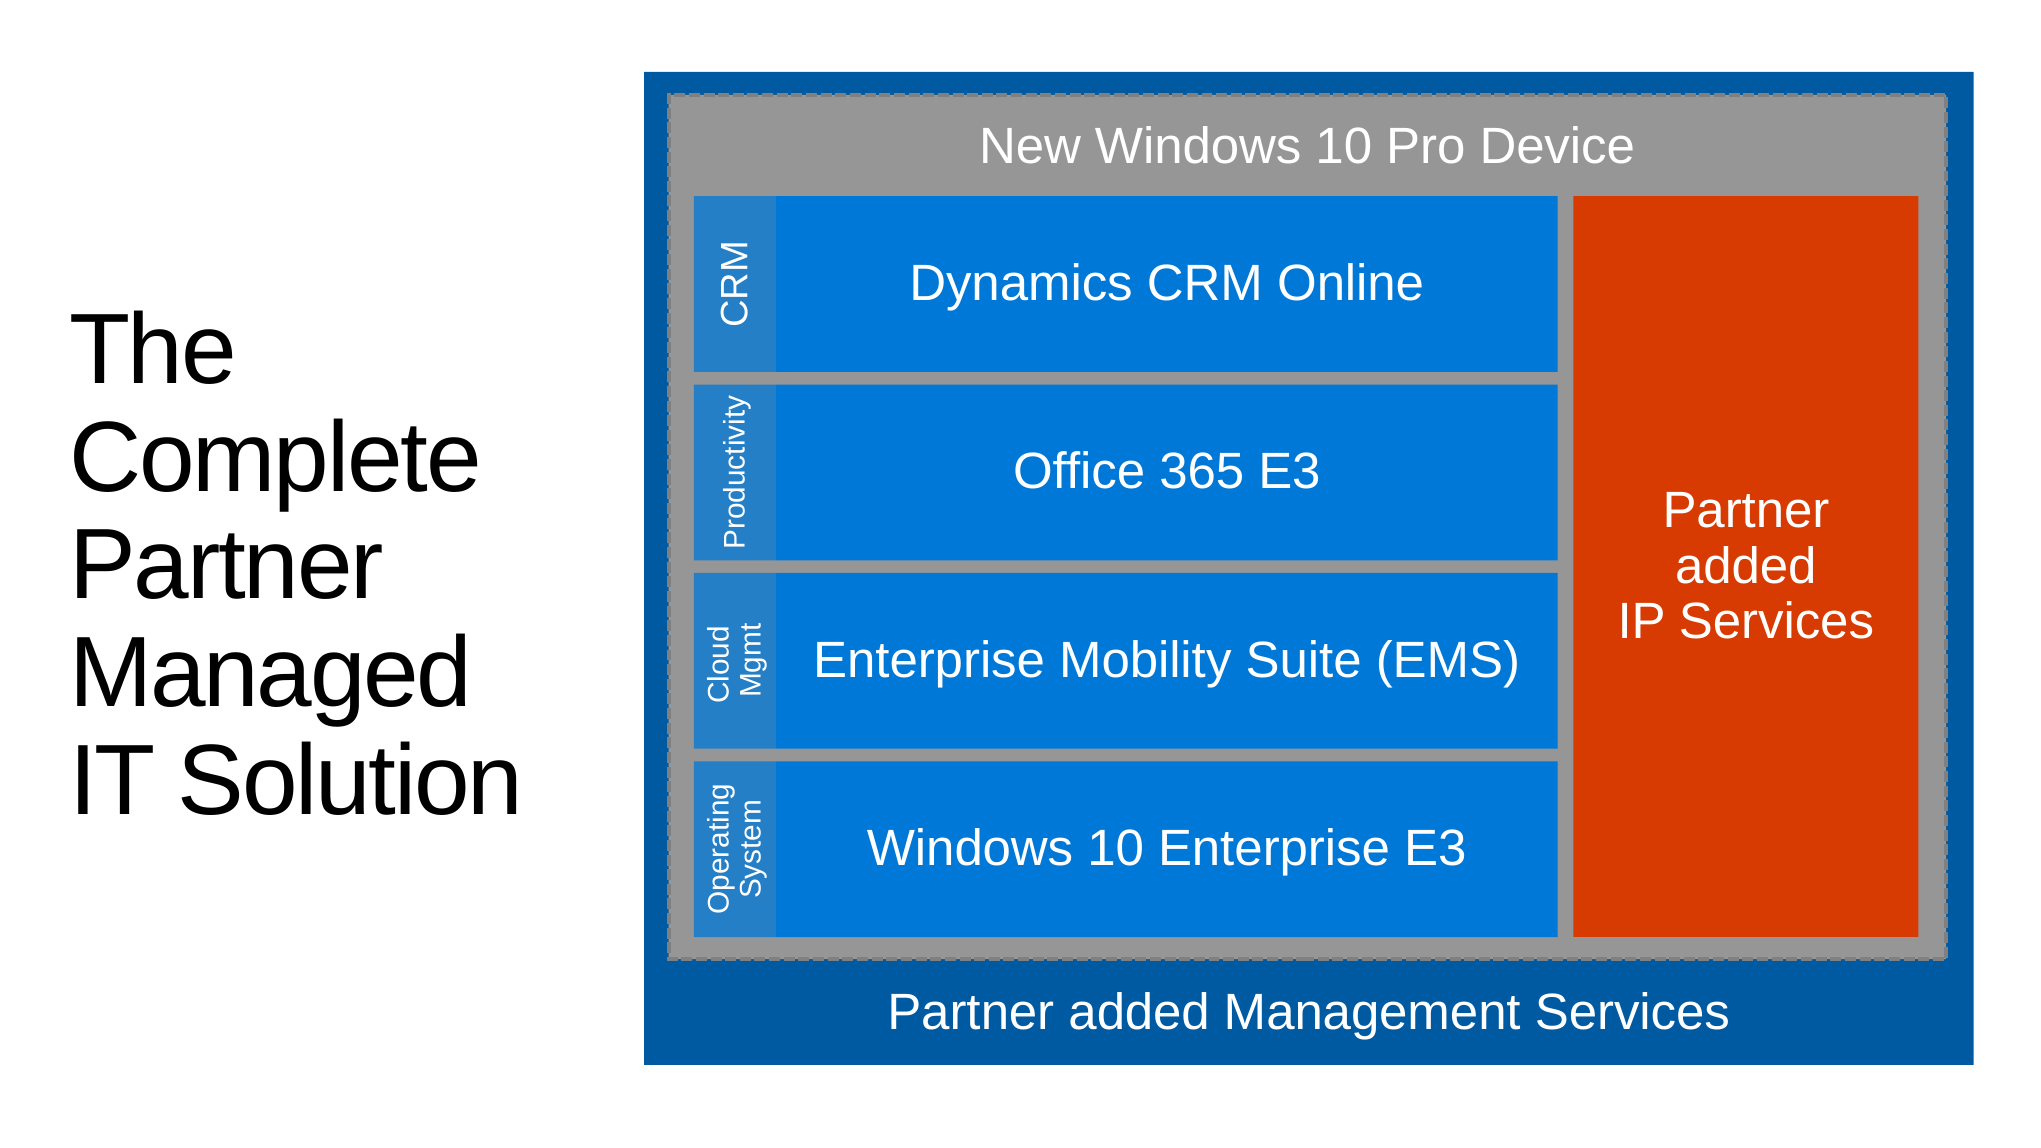

# The Complete Partner Managed IT Solution
Partner added Management Services
New Windows 10 Pro Device
Partner added
IP Services
CRM
Dynamics CRM Online
Productivity
Office 365 E3
Cloud
Mgmt
Enterprise Mobility Suite (EMS)
Operating System
Windows 10 Enterprise E3